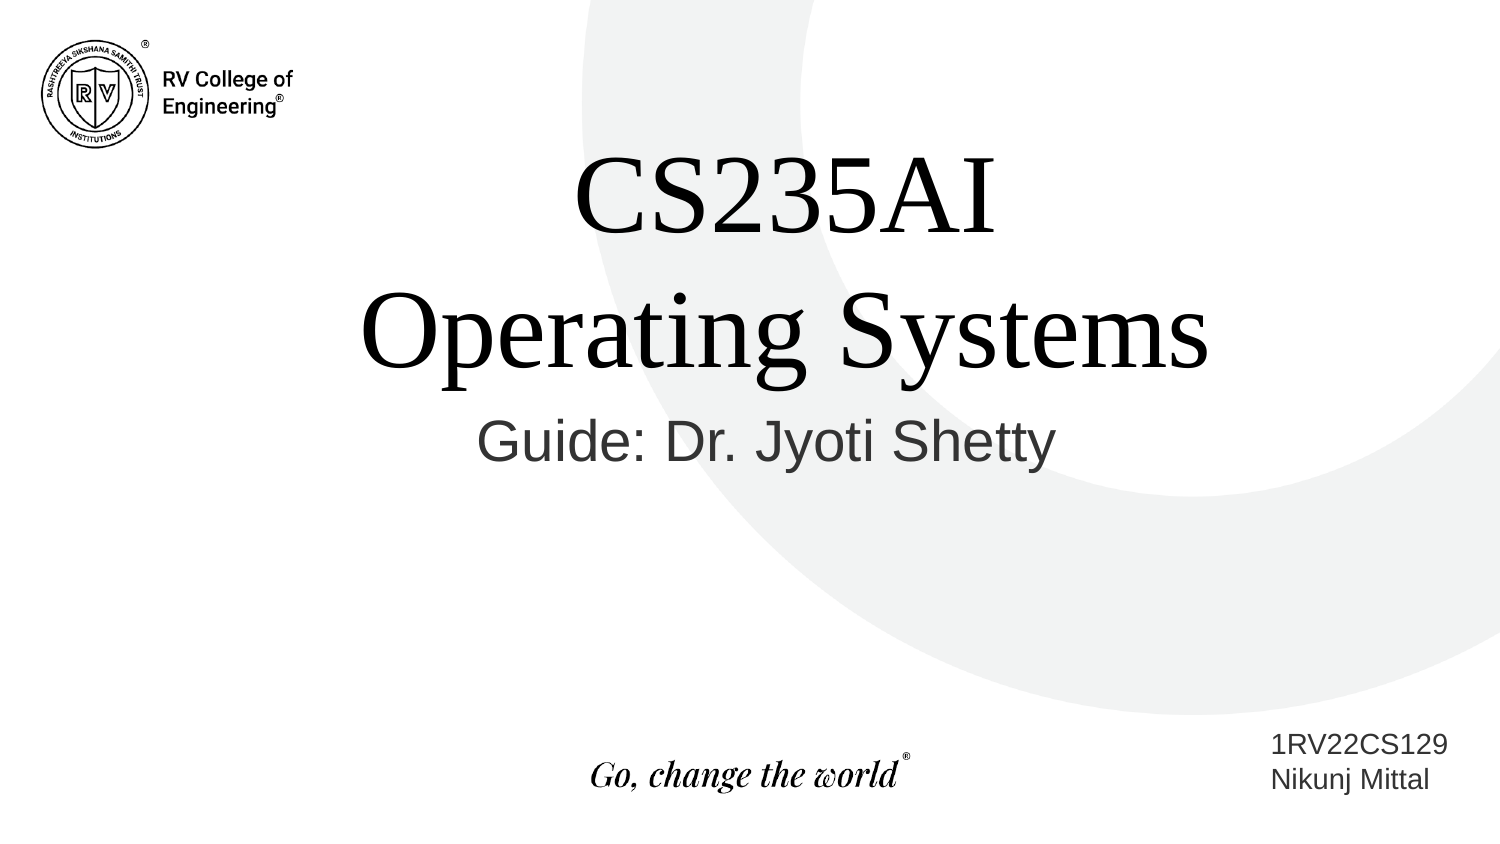

# CS235AI Operating Systems
Guide: Dr. Jyoti Shetty
1RV22CS129
Nikunj Mittal